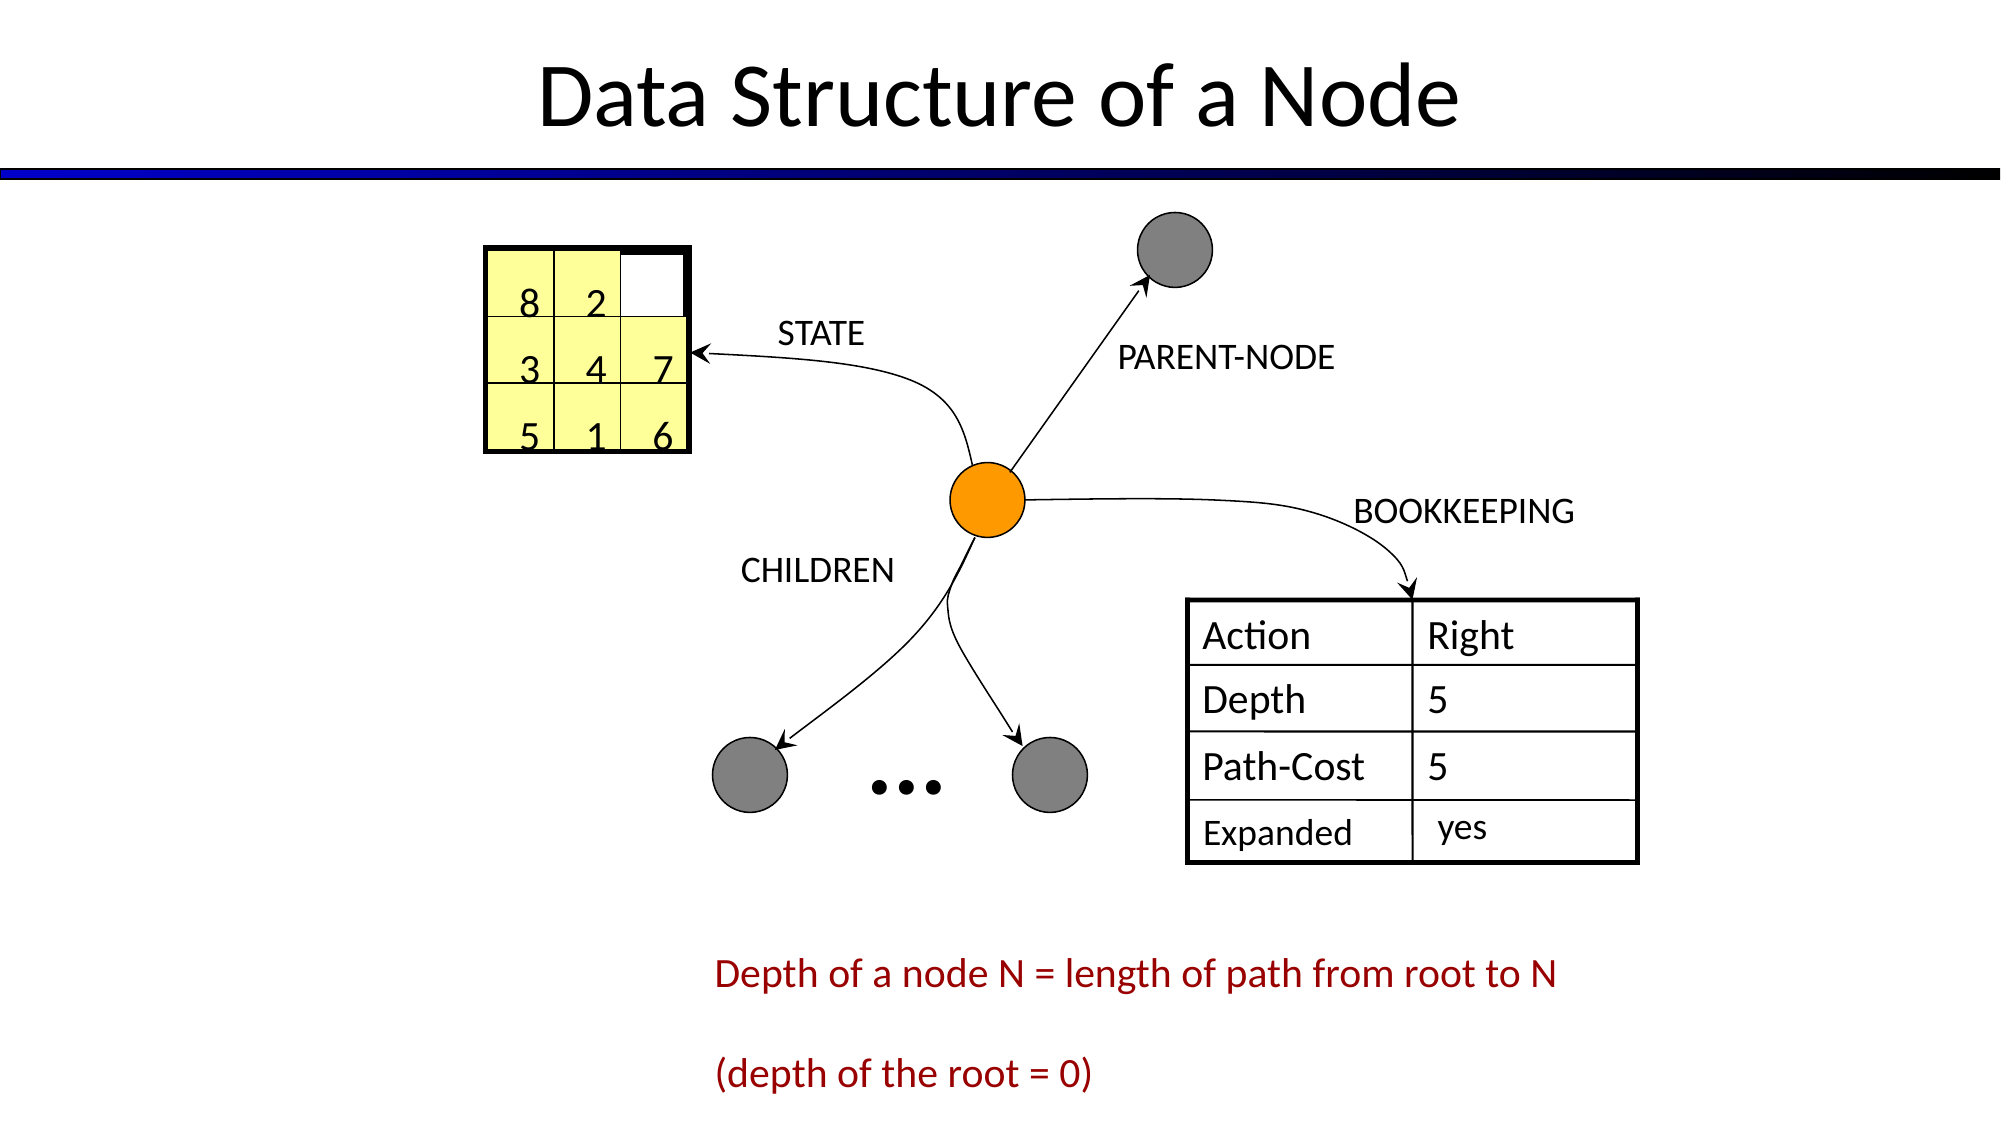

Data Structure of a Node

PARENT-NODE

8
2

3
4
7

1
5
6
STATE

BOOKKEEPING

Action

Right

Depth

5

Path-Cost
5
yes

Expanded

CHILDREN

...

Depth of a node N = length of path from root to N

(depth of the root = 0)